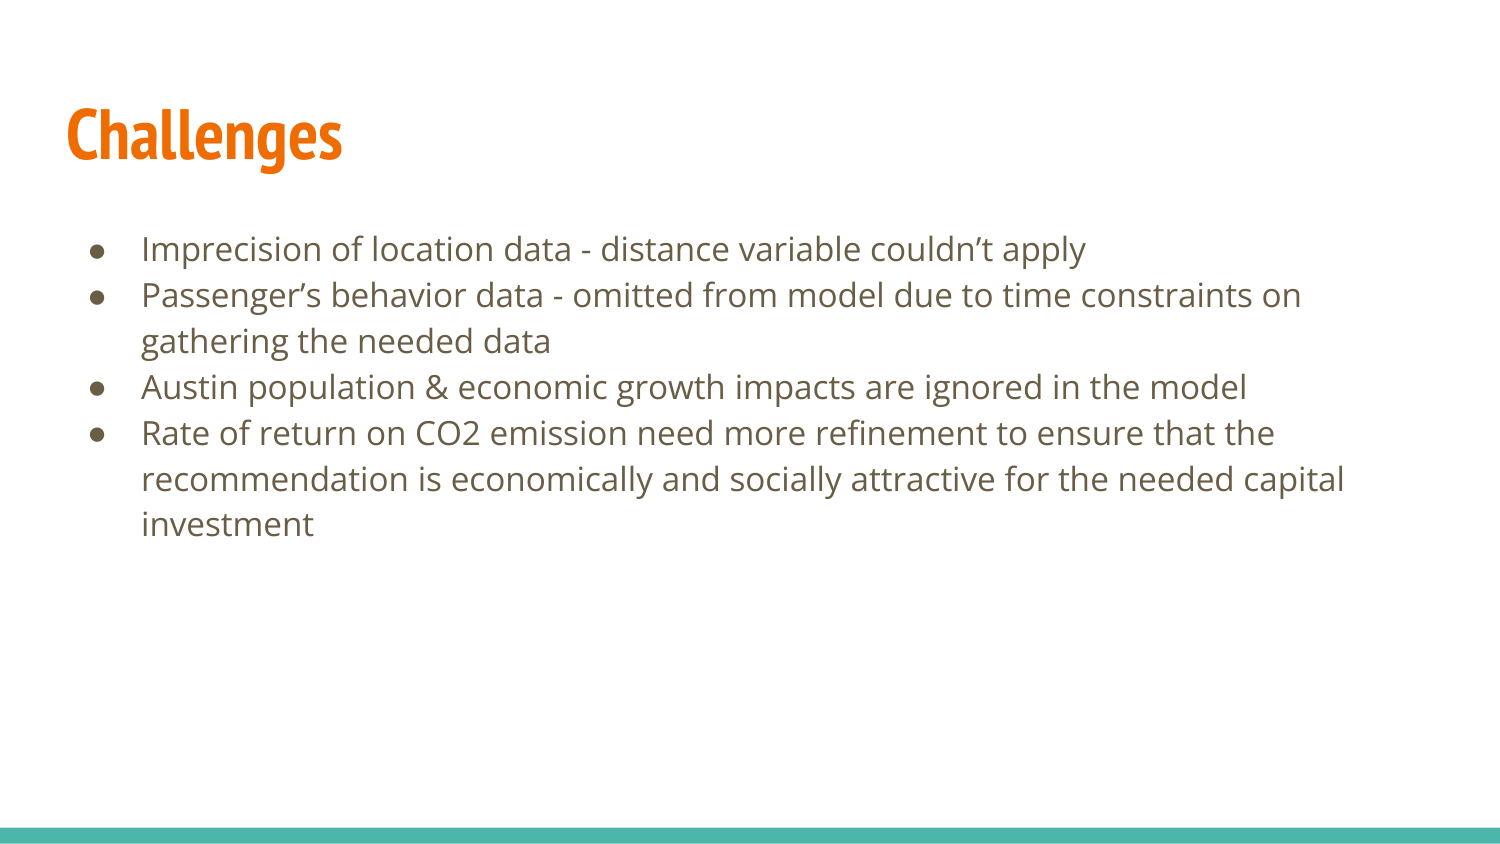

# Challenges
Imprecision of location data - distance variable couldn’t apply
Passenger’s behavior data - omitted from model due to time constraints on gathering the needed data
Austin population & economic growth impacts are ignored in the model
Rate of return on CO2 emission need more refinement to ensure that the recommendation is economically and socially attractive for the needed capital investment